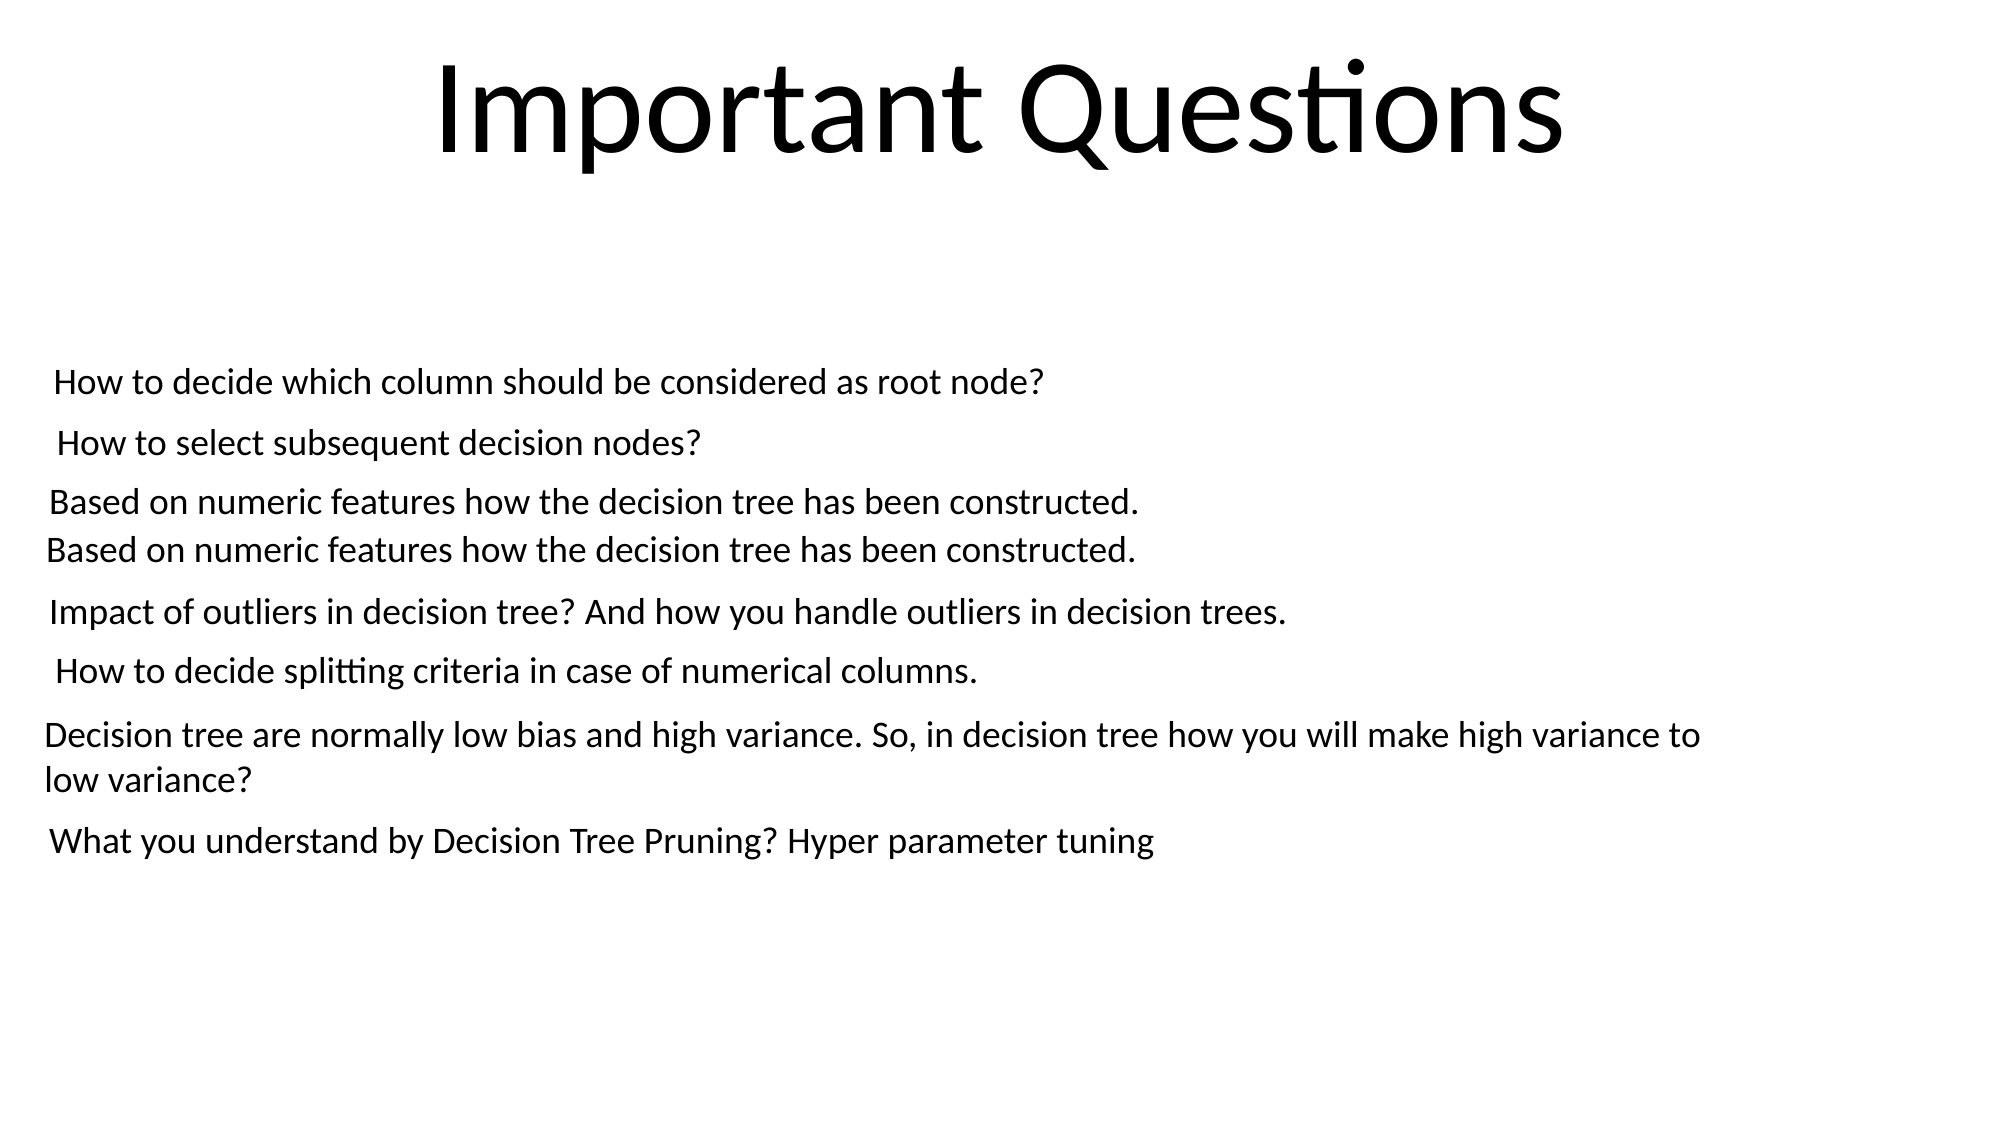

# Important Questions

How to decide which column should be considered as root node?
How to select subsequent decision nodes?
Based on numeric features how the decision tree has been constructed.
Based on numeric features how the decision tree has been constructed.
Impact of outliers in decision tree? And how you handle outliers in decision trees.
How to decide splitting criteria in case of numerical columns.
Decision tree are normally low bias and high variance. So, in decision tree how you will make high variance to low variance?
What you understand by Decision Tree Pruning? Hyper parameter tuning